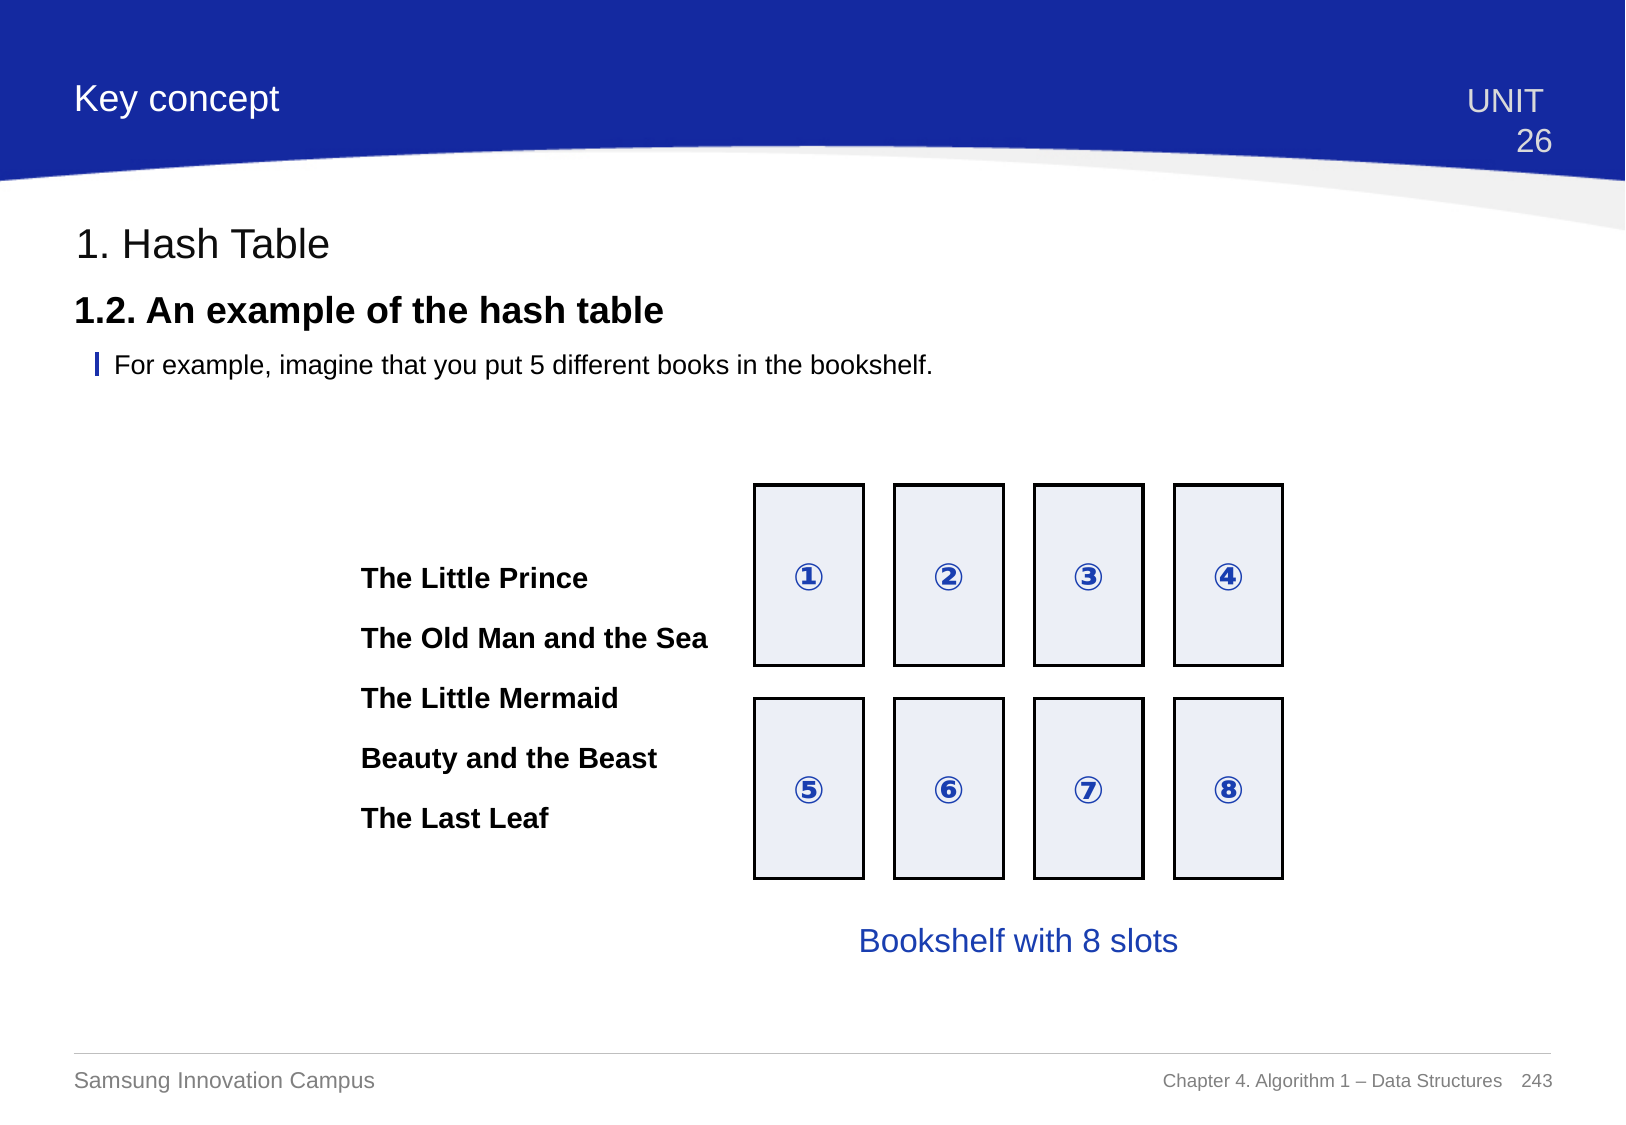

Key concept
UNIT  26
1. Hash Table
1.2. An example of the hash table
For example, imagine that you put 5 different books in the bookshelf.
①
②
③
④
⑤
⑥
⑦
⑧
The Little Prince
The Old Man and the Sea
The Little Mermaid
Beauty and the Beast
The Last Leaf
Bookshelf with 8 slots